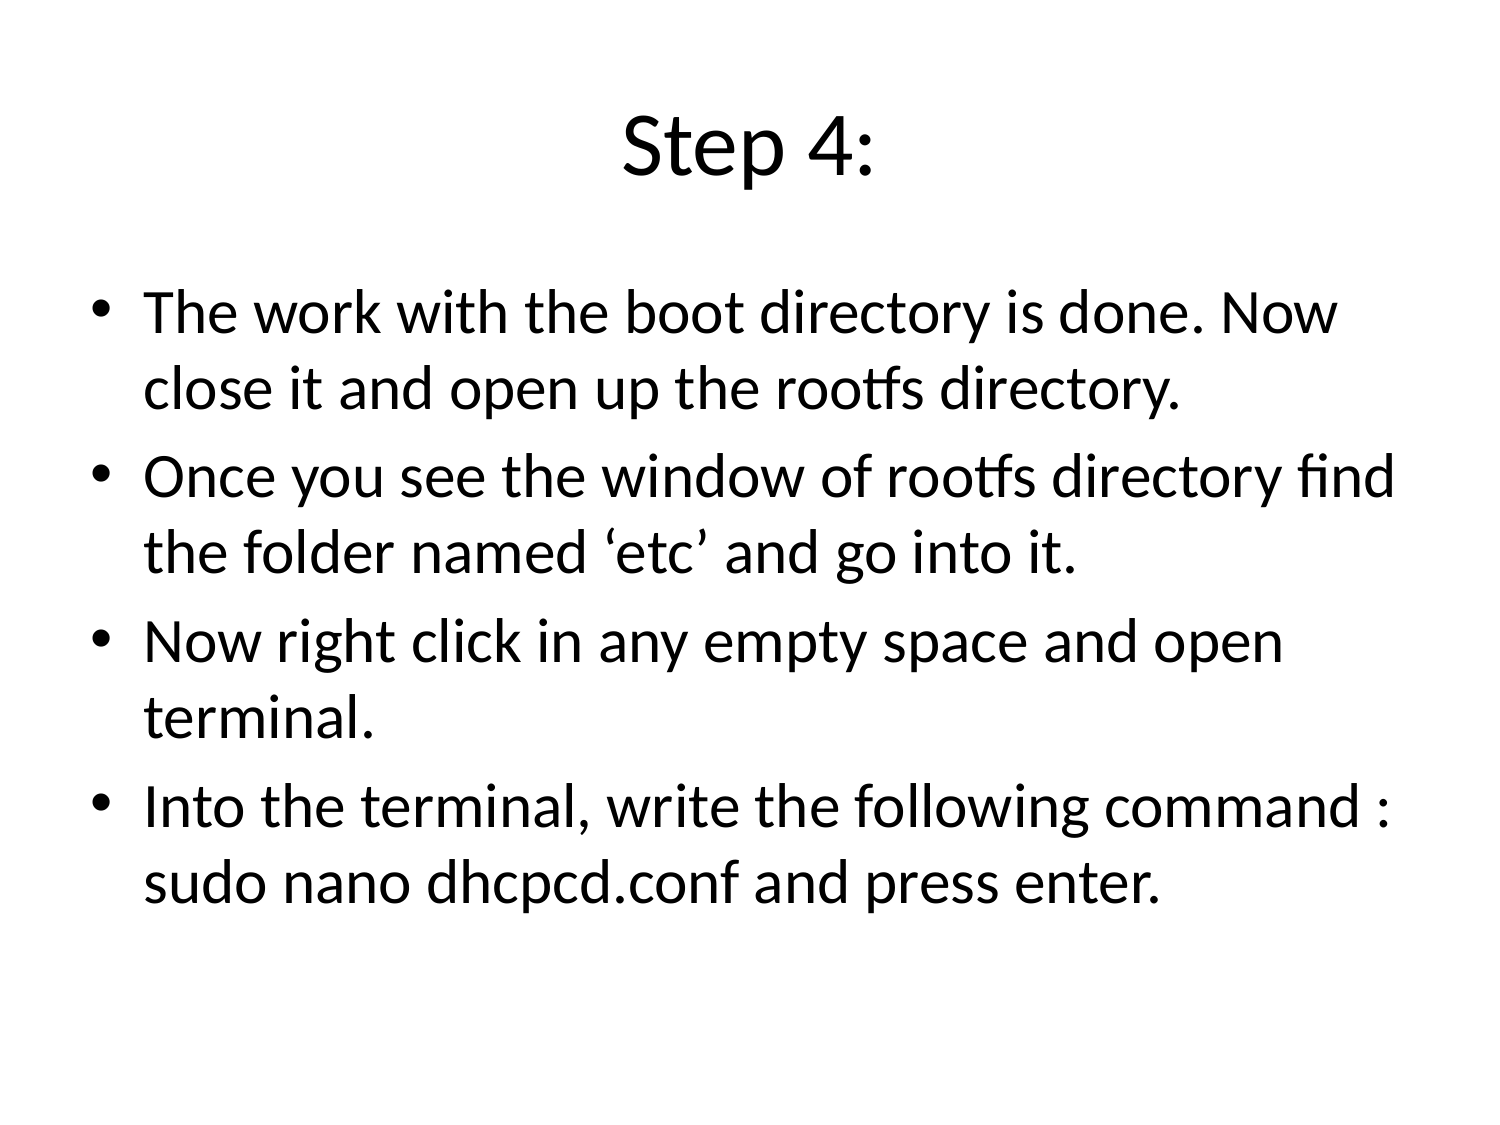

# Step 4:
The work with the boot directory is done. Now close it and open up the rootfs directory.
Once you see the window of rootfs directory find the folder named ‘etc’ and go into it.
Now right click in any empty space and open terminal.
Into the terminal, write the following command : sudo nano dhcpcd.conf and press enter.